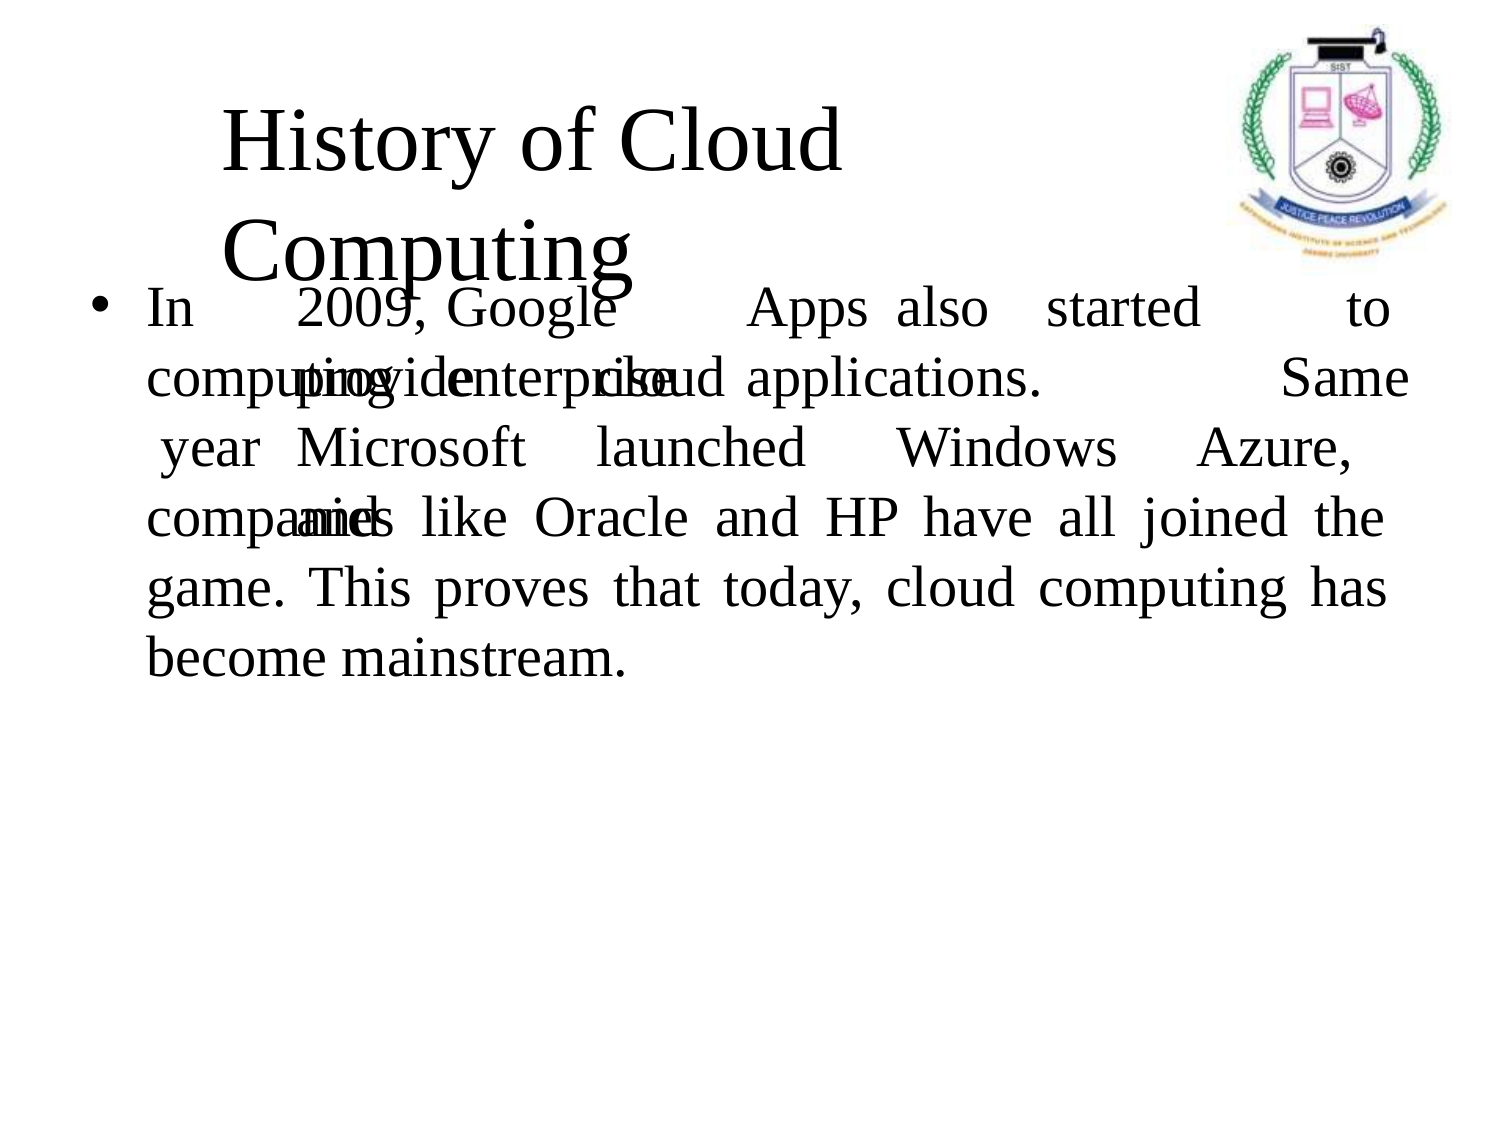

# History of Cloud Computing
In	2009,	Google	Apps	also	started	to	provide	cloud
computing	enterprise	applications.
Same  year	Microsoft	launched	Windows	Azure,	and
companies like Oracle and HP have all joined the  game. This proves that today, cloud computing has  become mainstream.